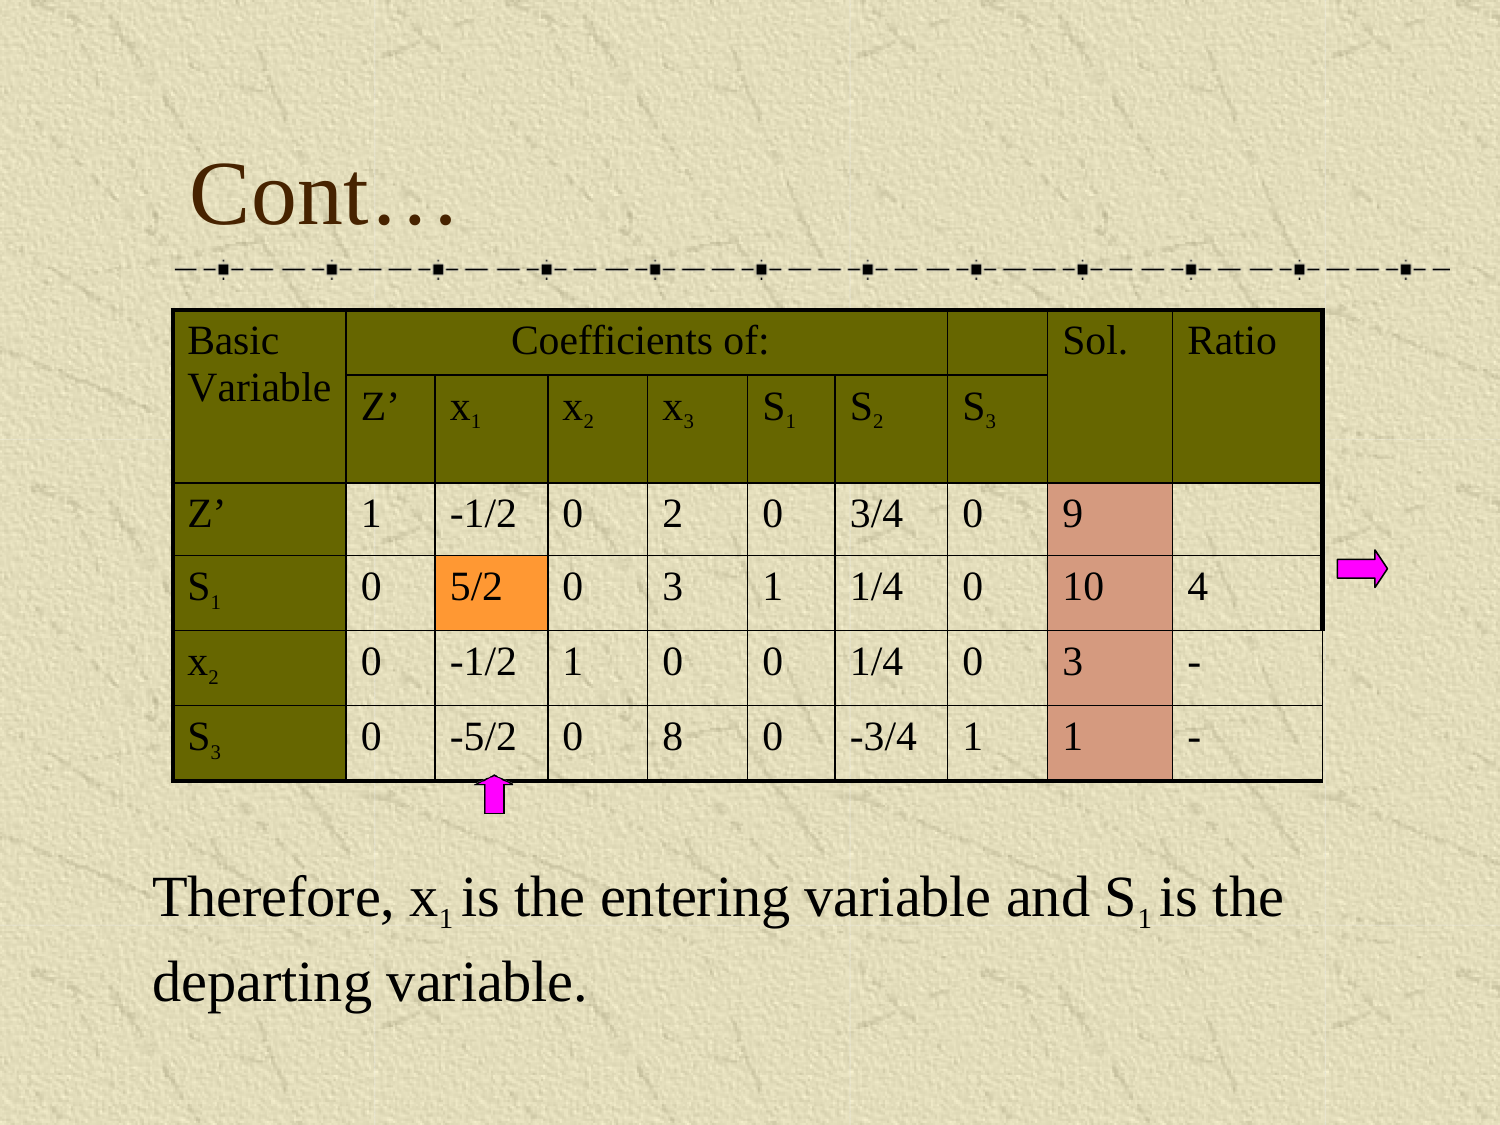

# Cont…

| Basic Variable | Coefficients of: |  |  |  |  |  |  | Sol. | Ratio |
| --- | --- | --- | --- | --- | --- | --- | --- | --- | --- |
|  | Z’ | x1 | x2 | x3 | S1 | S2 | S3 |  |  |
| Z’ | 1 | -1/2 | 0 | 2 | 0 | 3/4 | 0 | 9 |  |
| S1 | 0 | 5/2 | 0 | 3 | 1 | 1/4 | 0 | 10 | 4 |
| x2 | 0 | -1/2 | 1 | 0 | 0 | 1/4 | 0 | 3 | - |
| S3 | 0 | -5/2 | 0 | 8 | 0 | -3/4 | 1 | 1 | - |

Therefore, x1 is the entering variable and S1 is the  departing variable.